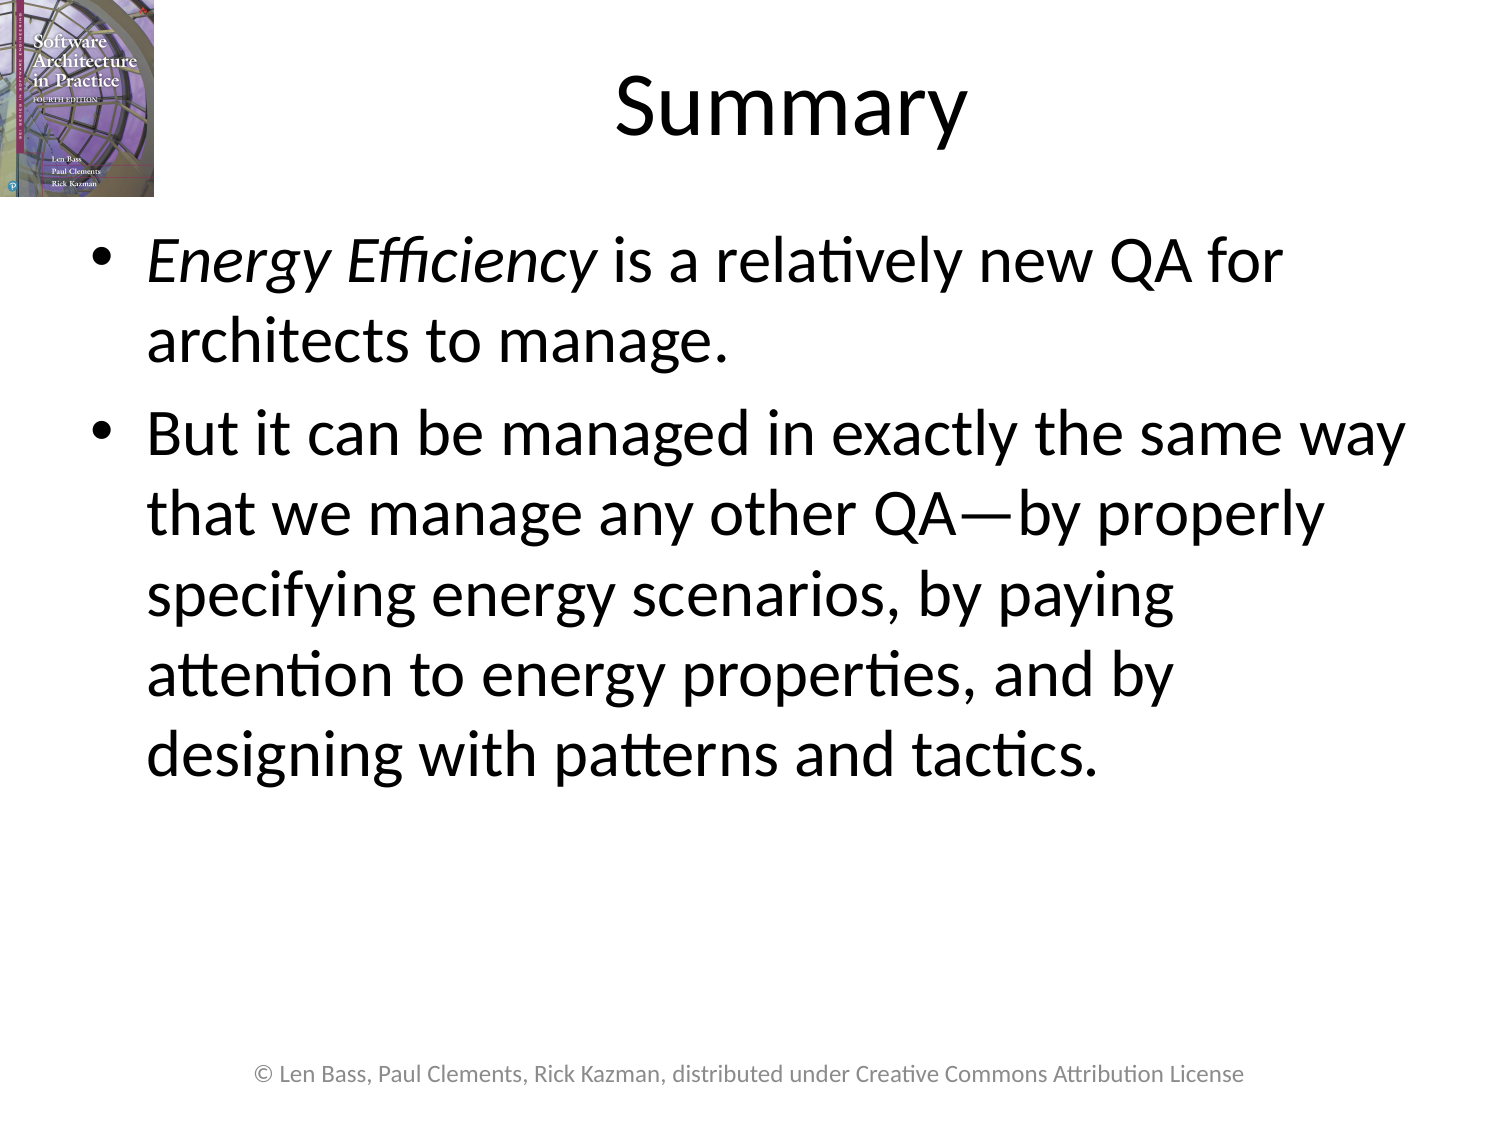

# Summary
Energy Efficiency is a relatively new QA for architects to manage.
But it can be managed in exactly the same way that we manage any other QA—by properly specifying energy scenarios, by paying attention to energy properties, and by designing with patterns and tactics.
© Len Bass, Paul Clements, Rick Kazman, distributed under Creative Commons Attribution License